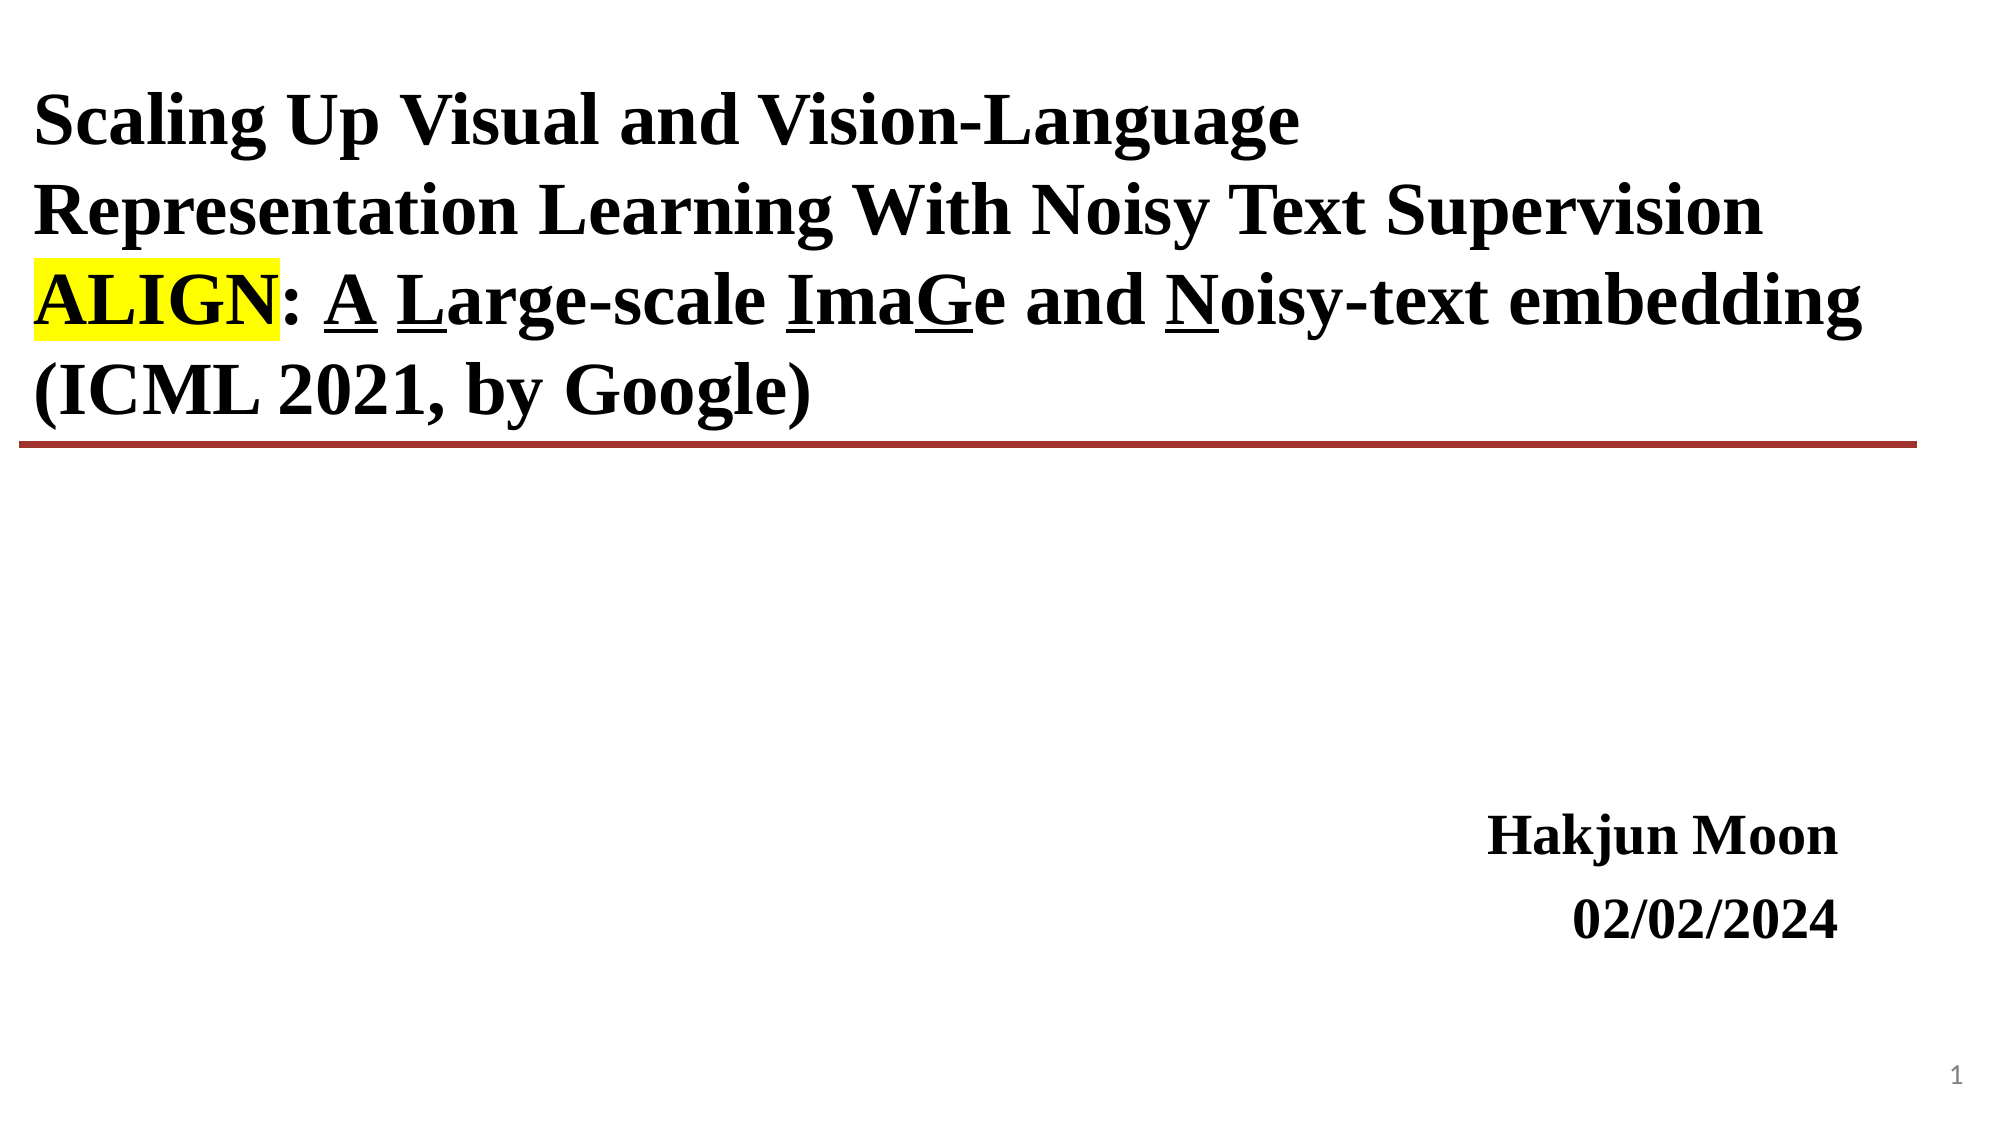

Scaling Up Visual and Vision-Language
Representation Learning With Noisy Text Supervision
ALIGN: A Large-scale ImaGe and Noisy-text embedding
(ICML 2021, by Google)
Hakjun Moon
02/02/2024
1